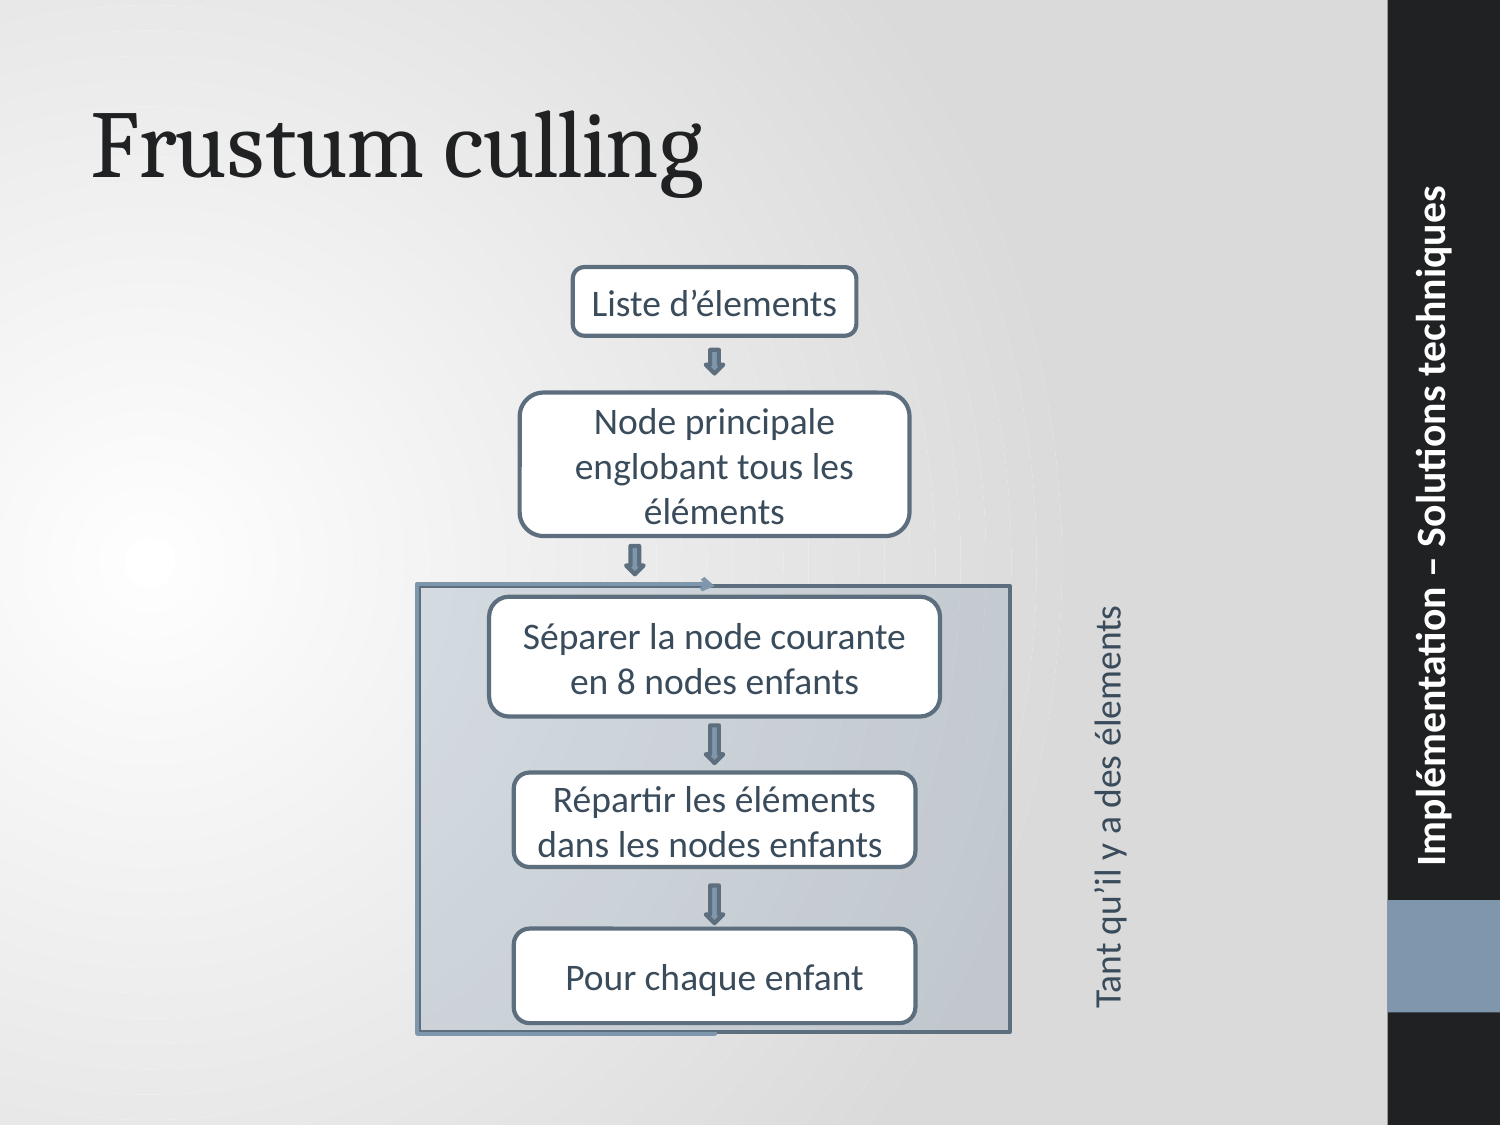

Implémentation – Solutions techniques
# Frustum culling
Liste d’élements

Node principale englobant tous les éléments

Tant qu’il y a des élements

Séparer la node courante en 8 nodes enfants

Répartir les éléments dans les nodes enfants

Pour chaque enfant